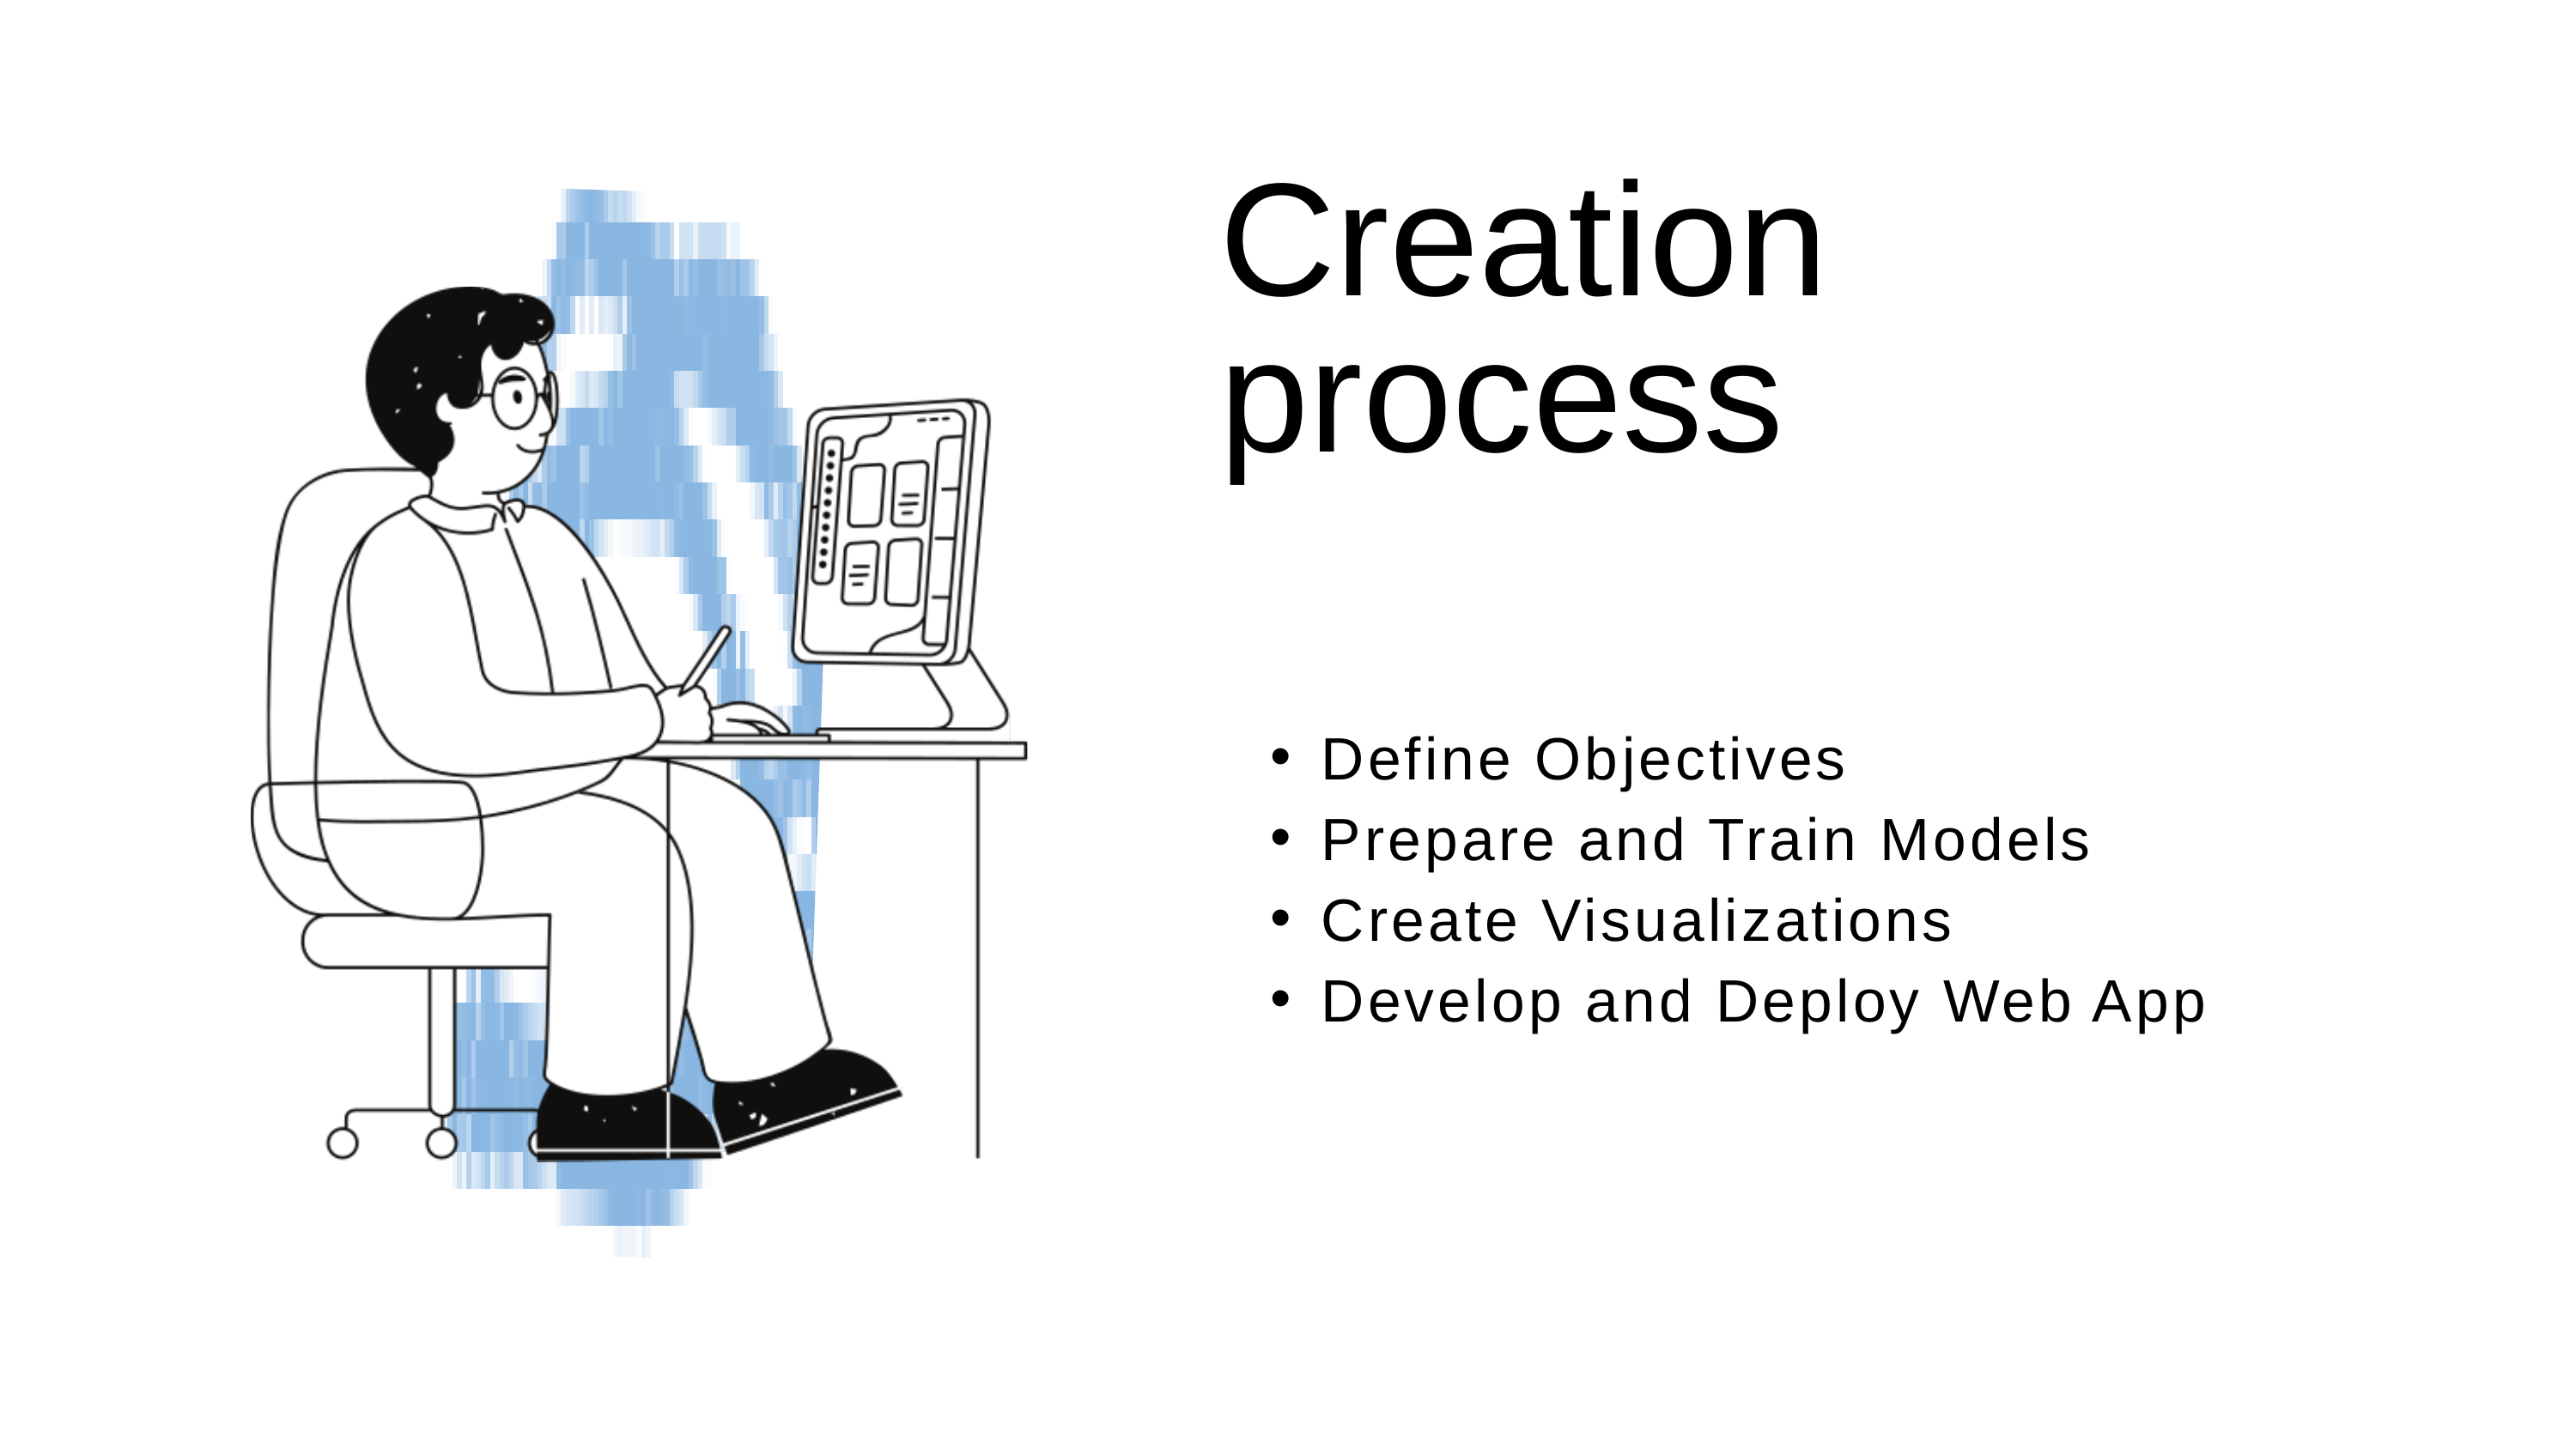

Creation process

Define Objectives
Prepare and Train Models
Create Visualizations
Develop and Deploy Web App